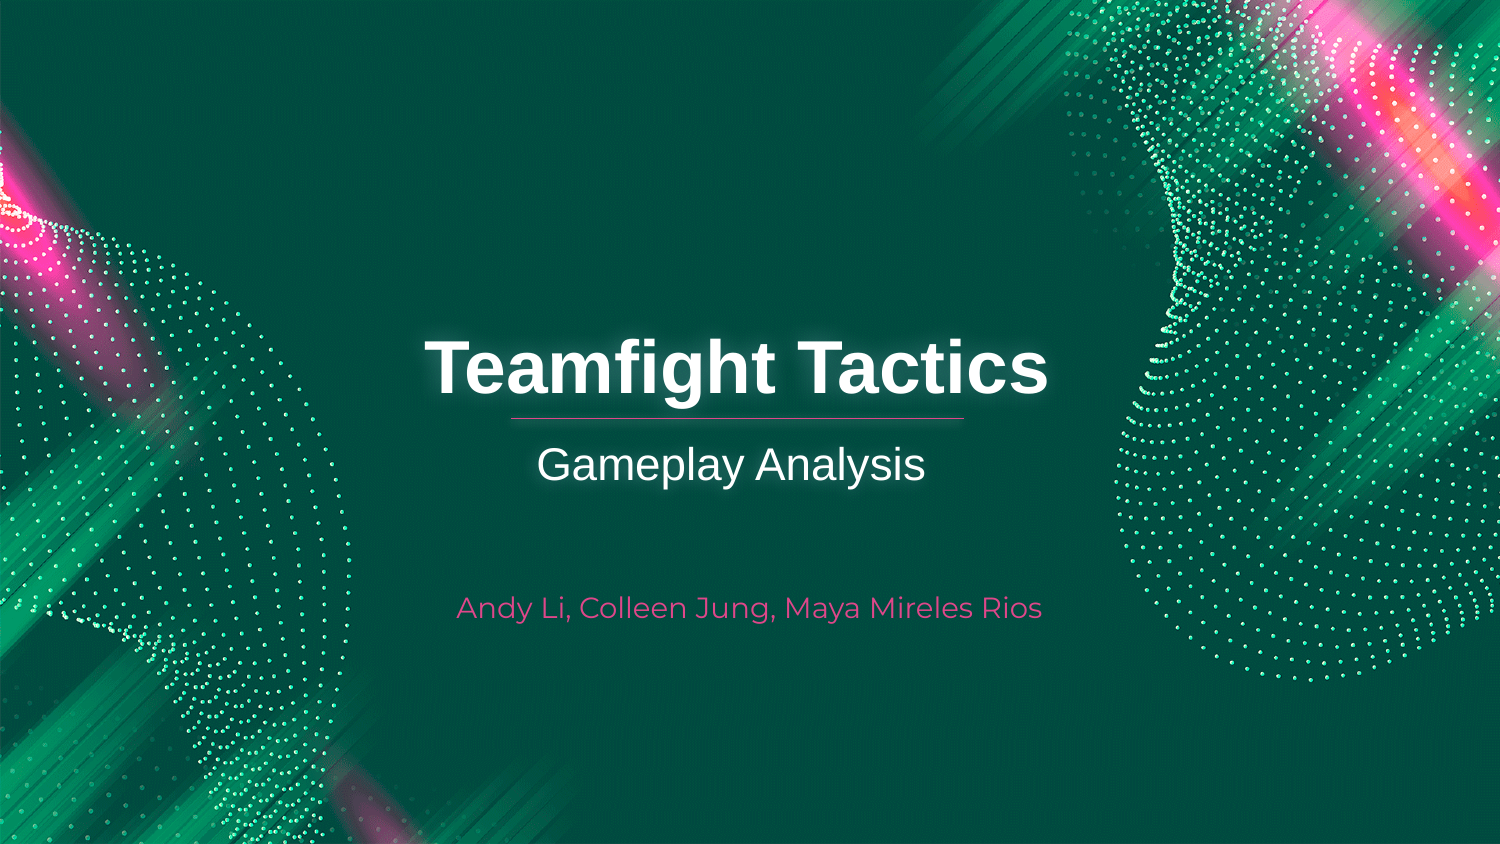

# Teamfight Tactics
Gameplay Analysis
Andy Li, Colleen Jung, Maya Mireles Rios